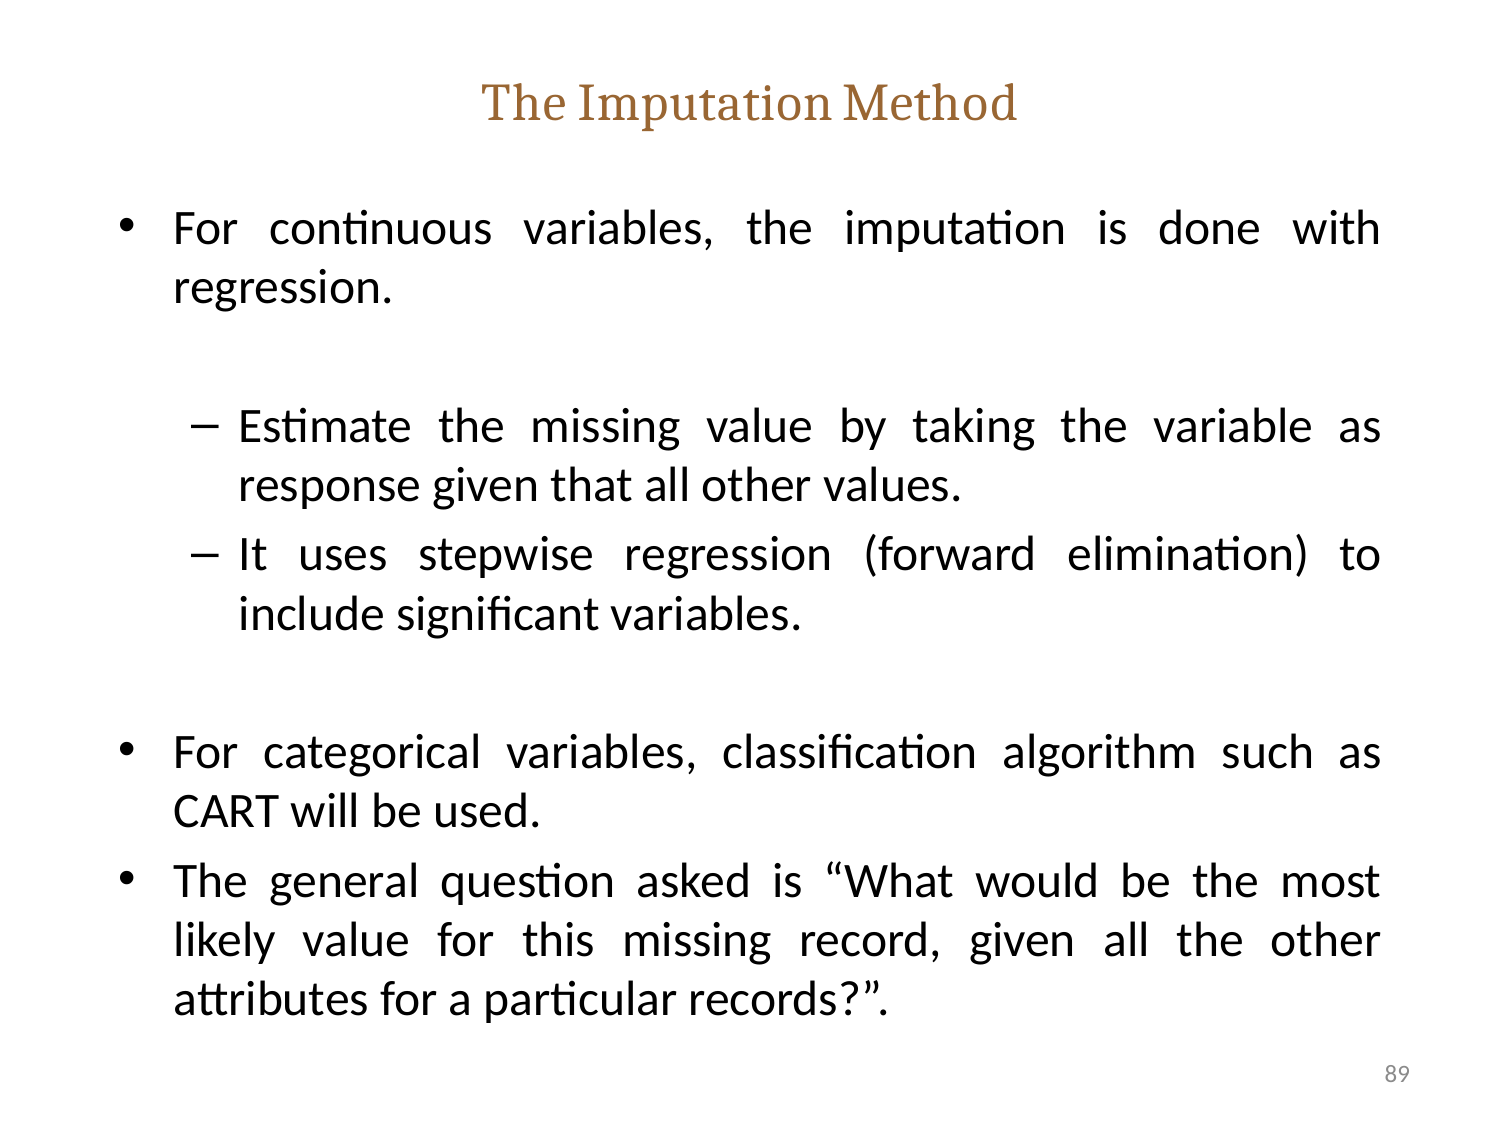

# The Imputation Method
For continuous variables, the imputation is done with regression.

Estimate the missing value by taking the variable as response given that all other values.
It uses stepwise regression (forward elimination) to include significant variables.

For categorical variables, classification algorithm such as CART will be used.
The general question asked is “What would be the most likely value for this missing record, given all the other attributes for a particular records?”.

89